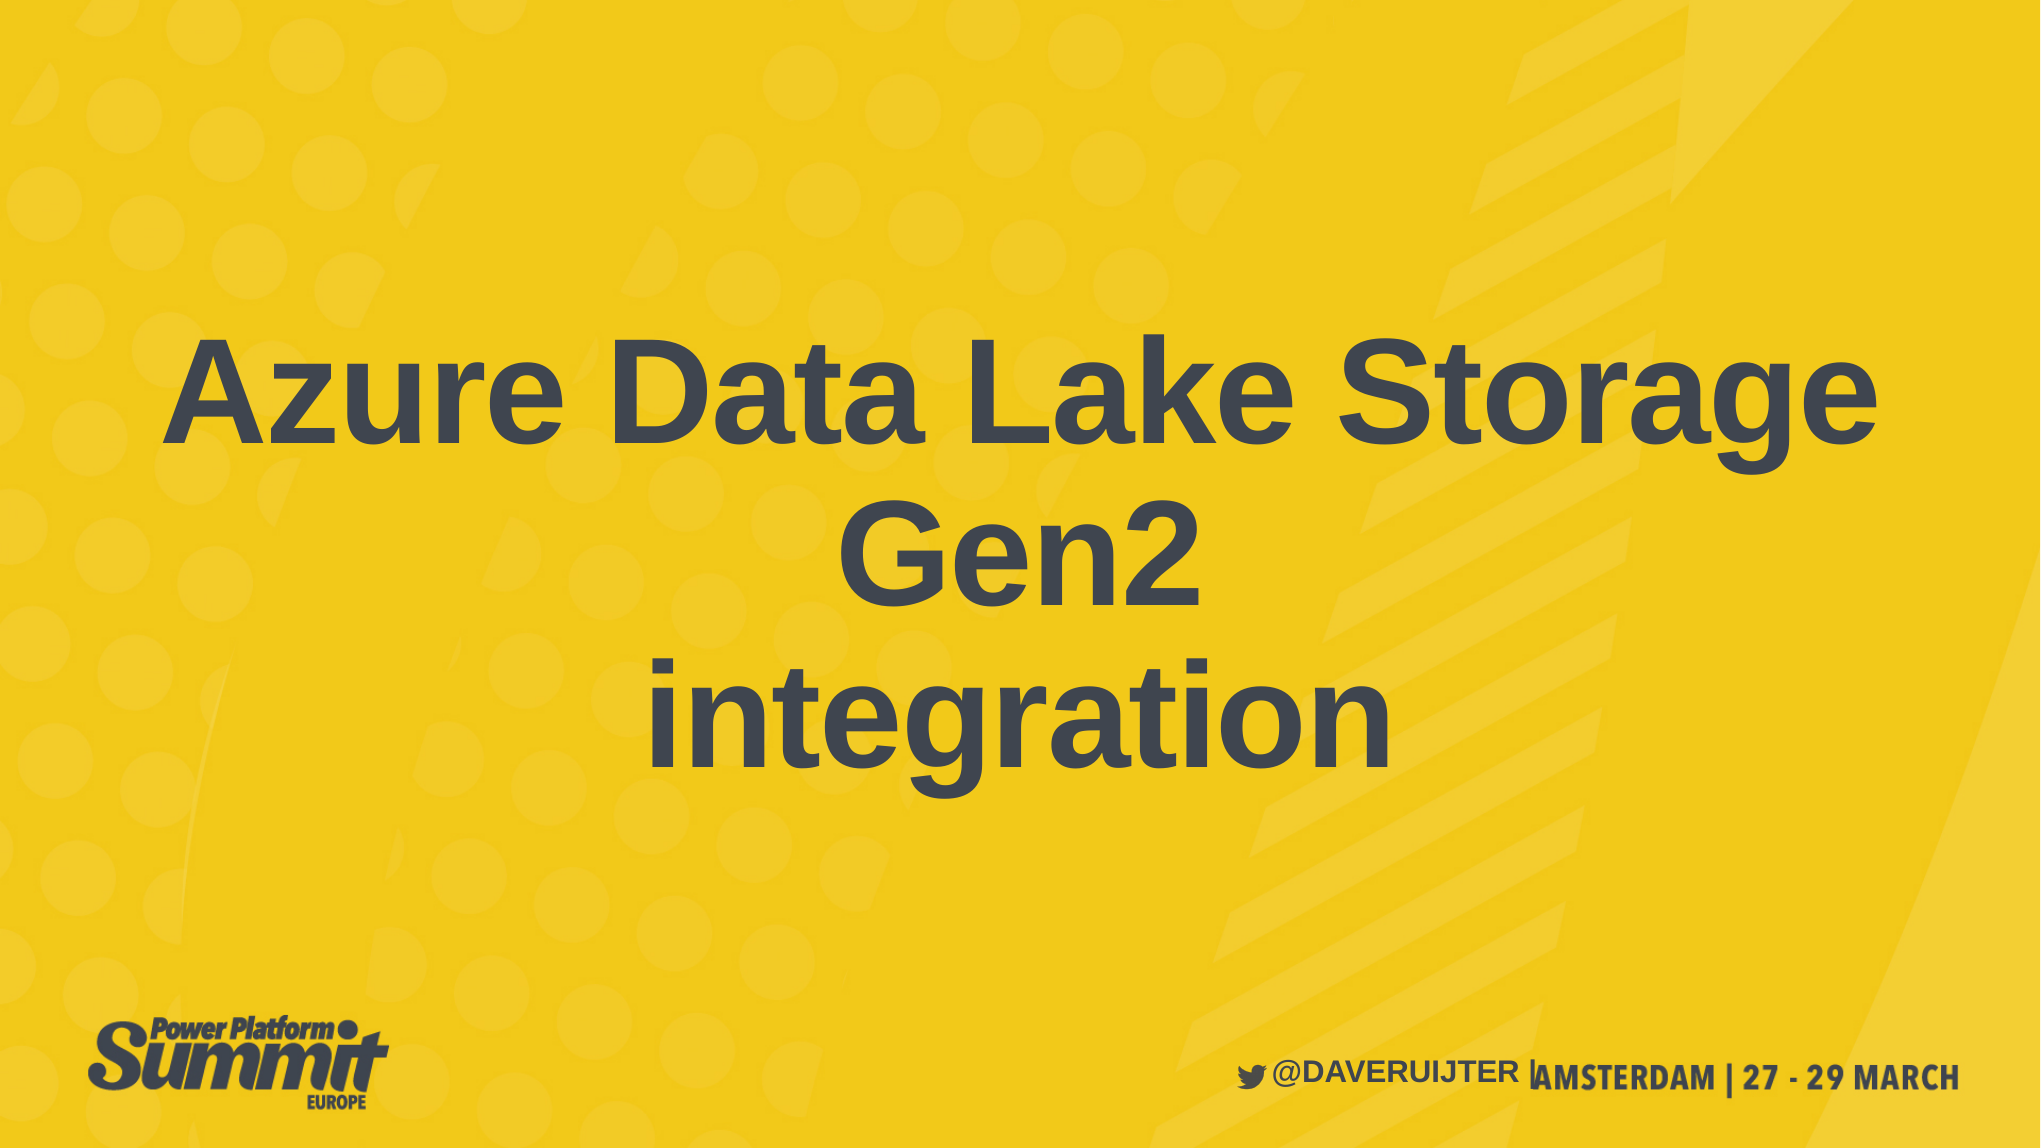

# Azure Data Lake Storage Gen2 integration